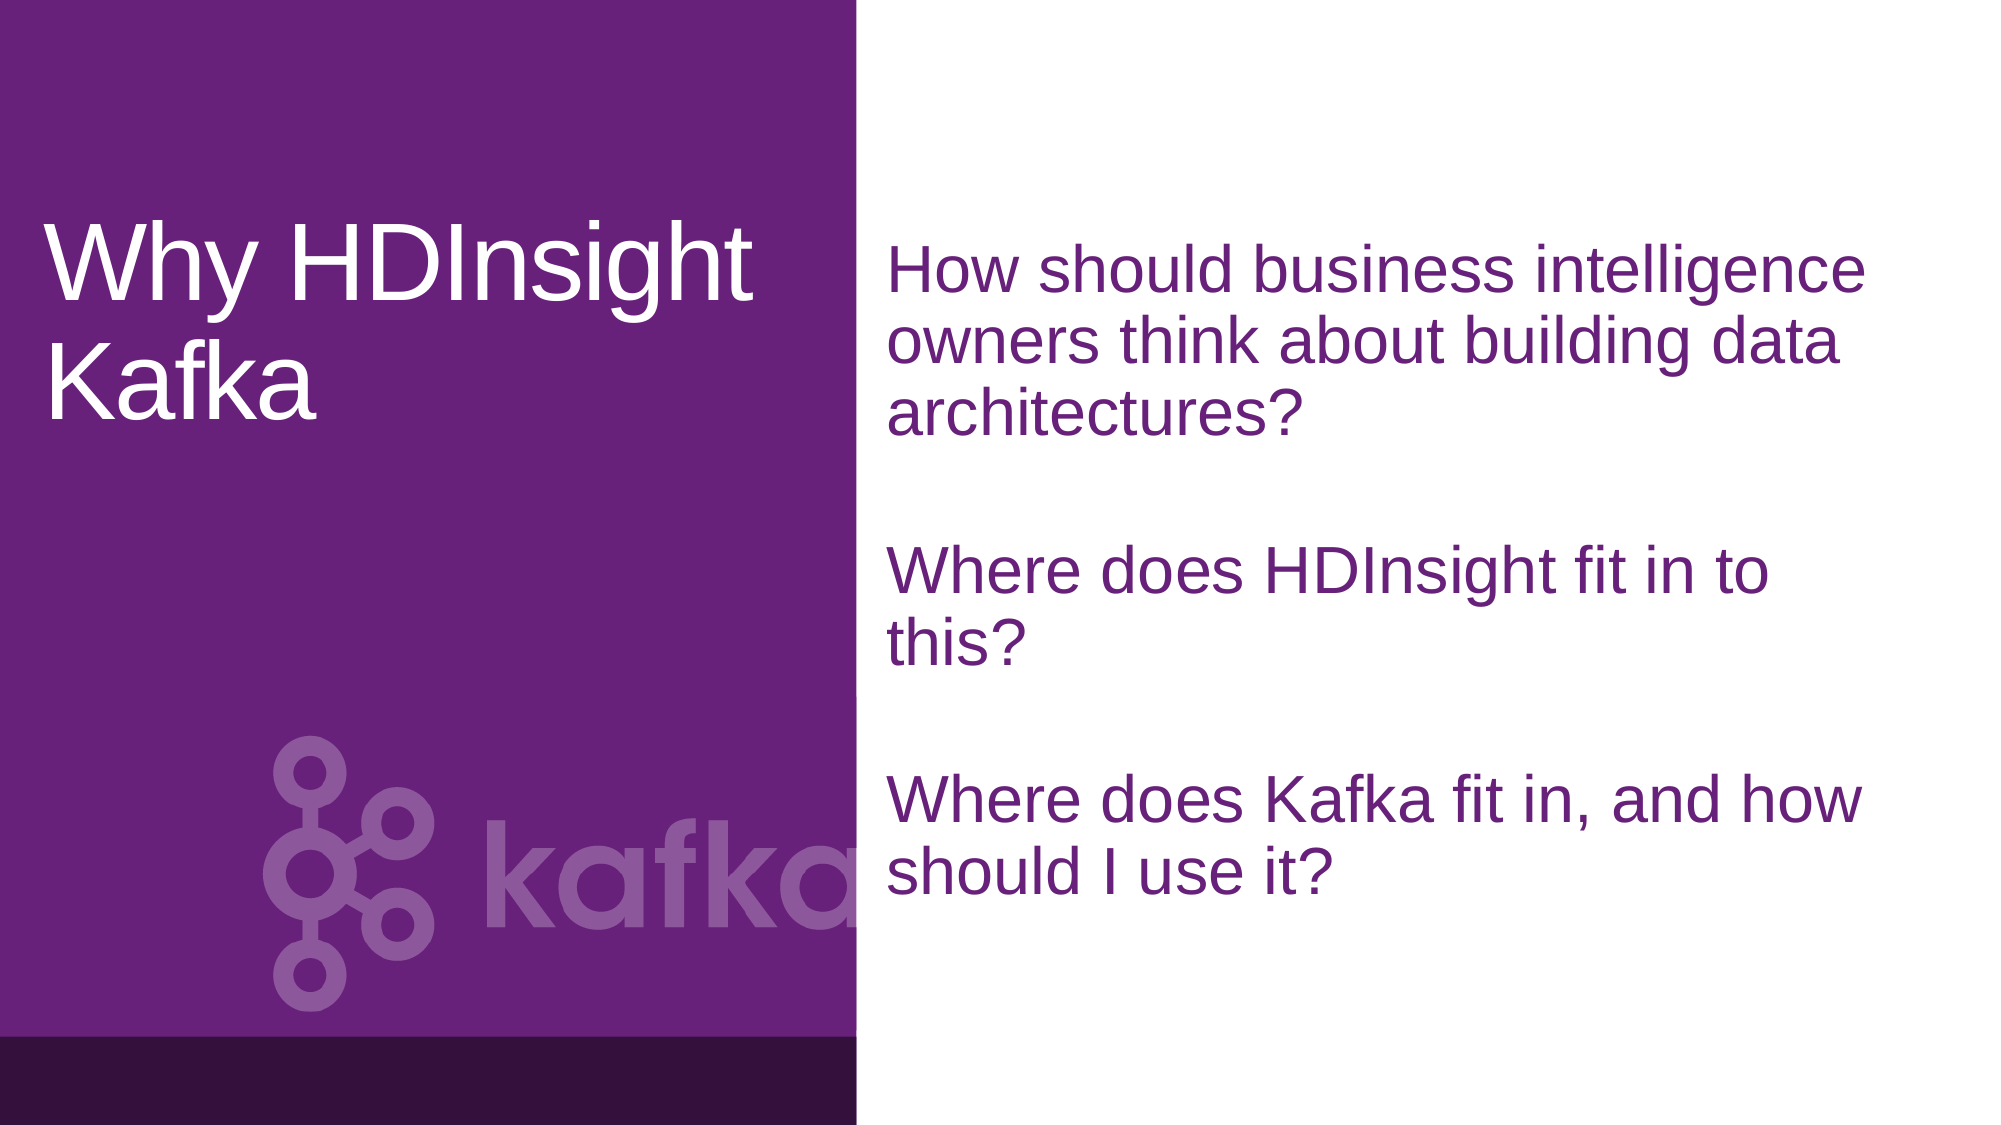

# Why HDInsight Kafka
How should business intelligence owners think about building data architectures?
Where does HDInsight fit in to this?
Where does Kafka fit in, and how should I use it?